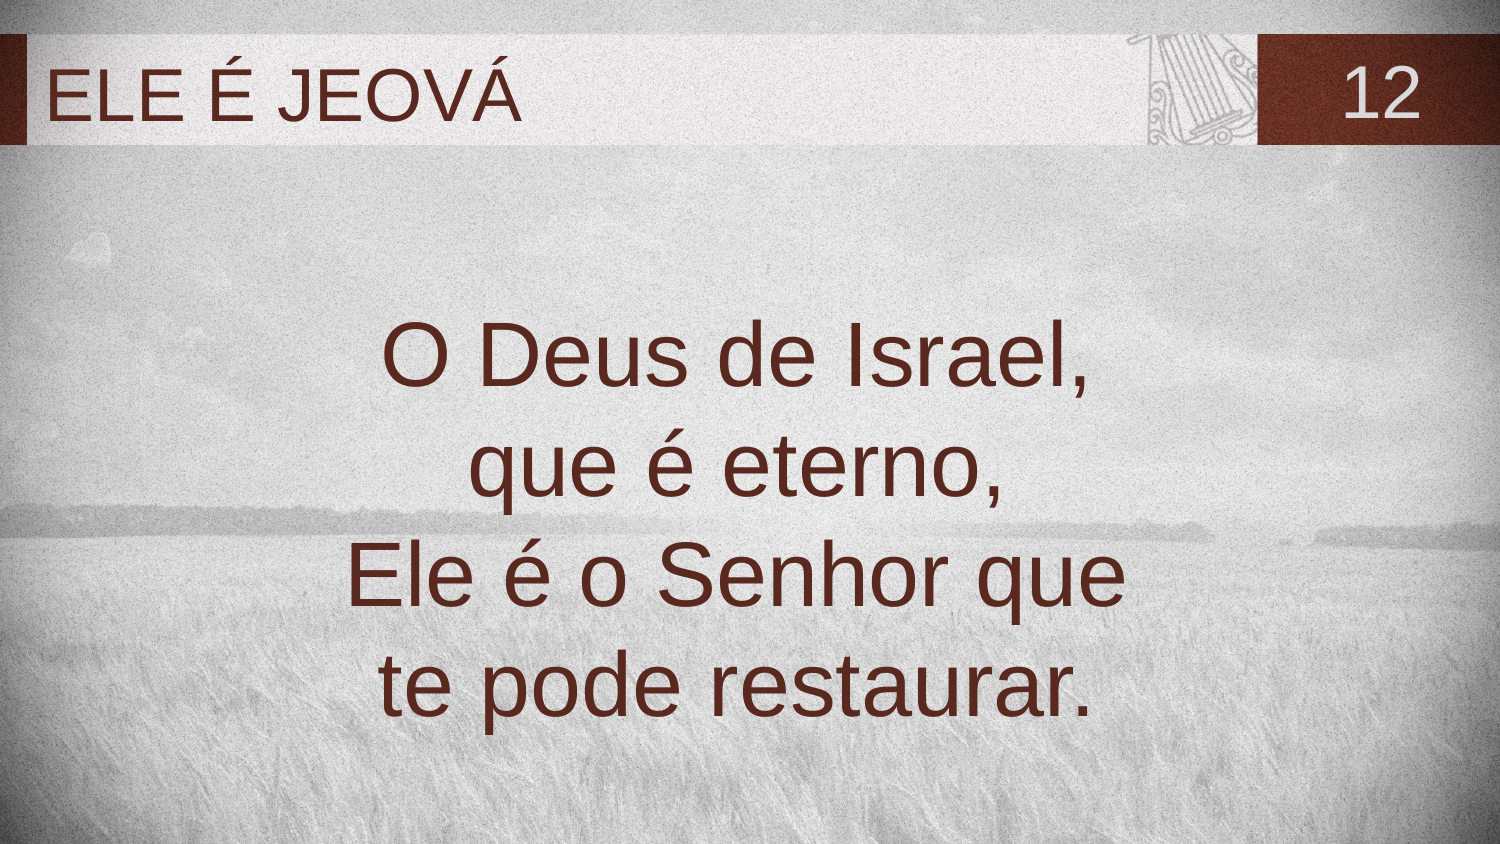

# ELE É JEOVÁ
12
O Deus de Israel,
que é eterno,
Ele é o Senhor que
te pode restaurar.